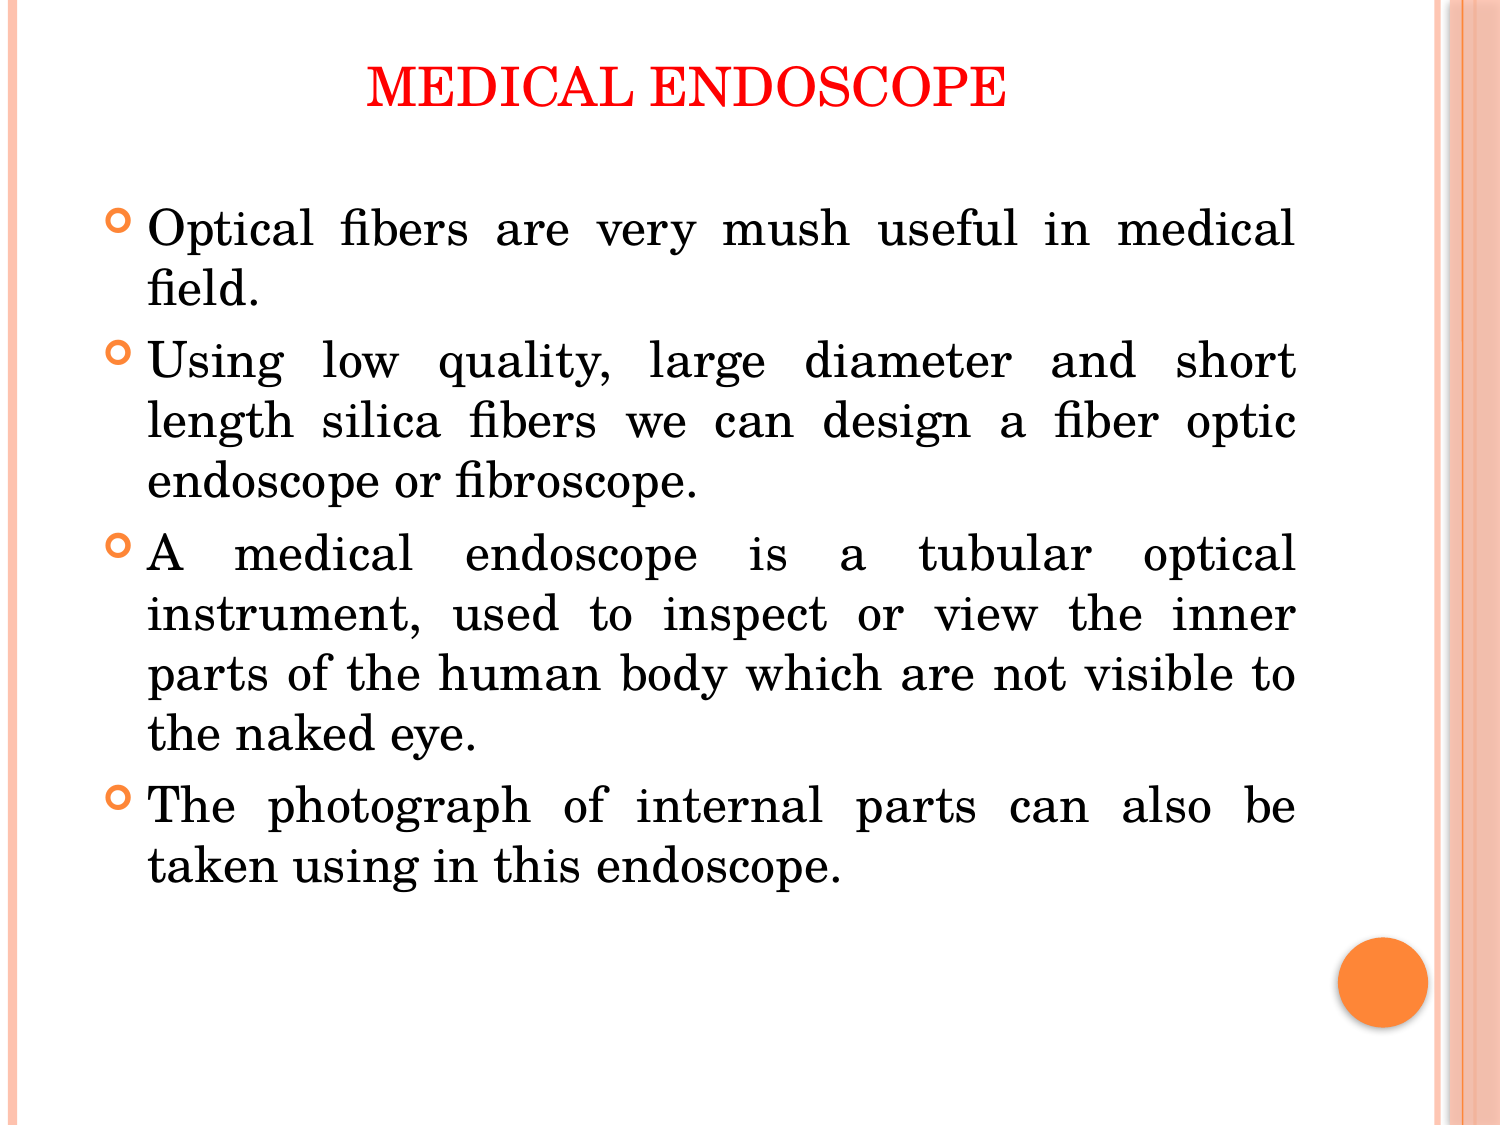

# Medical Endoscope
Optical fibers are very mush useful in medical field.
Using low quality, large diameter and short length silica fibers we can design a fiber optic endoscope or fibroscope.
A medical endoscope is a tubular optical instrument, used to inspect or view the inner parts of the human body which are not visible to the naked eye.
The photograph of internal parts can also be taken using in this endoscope.